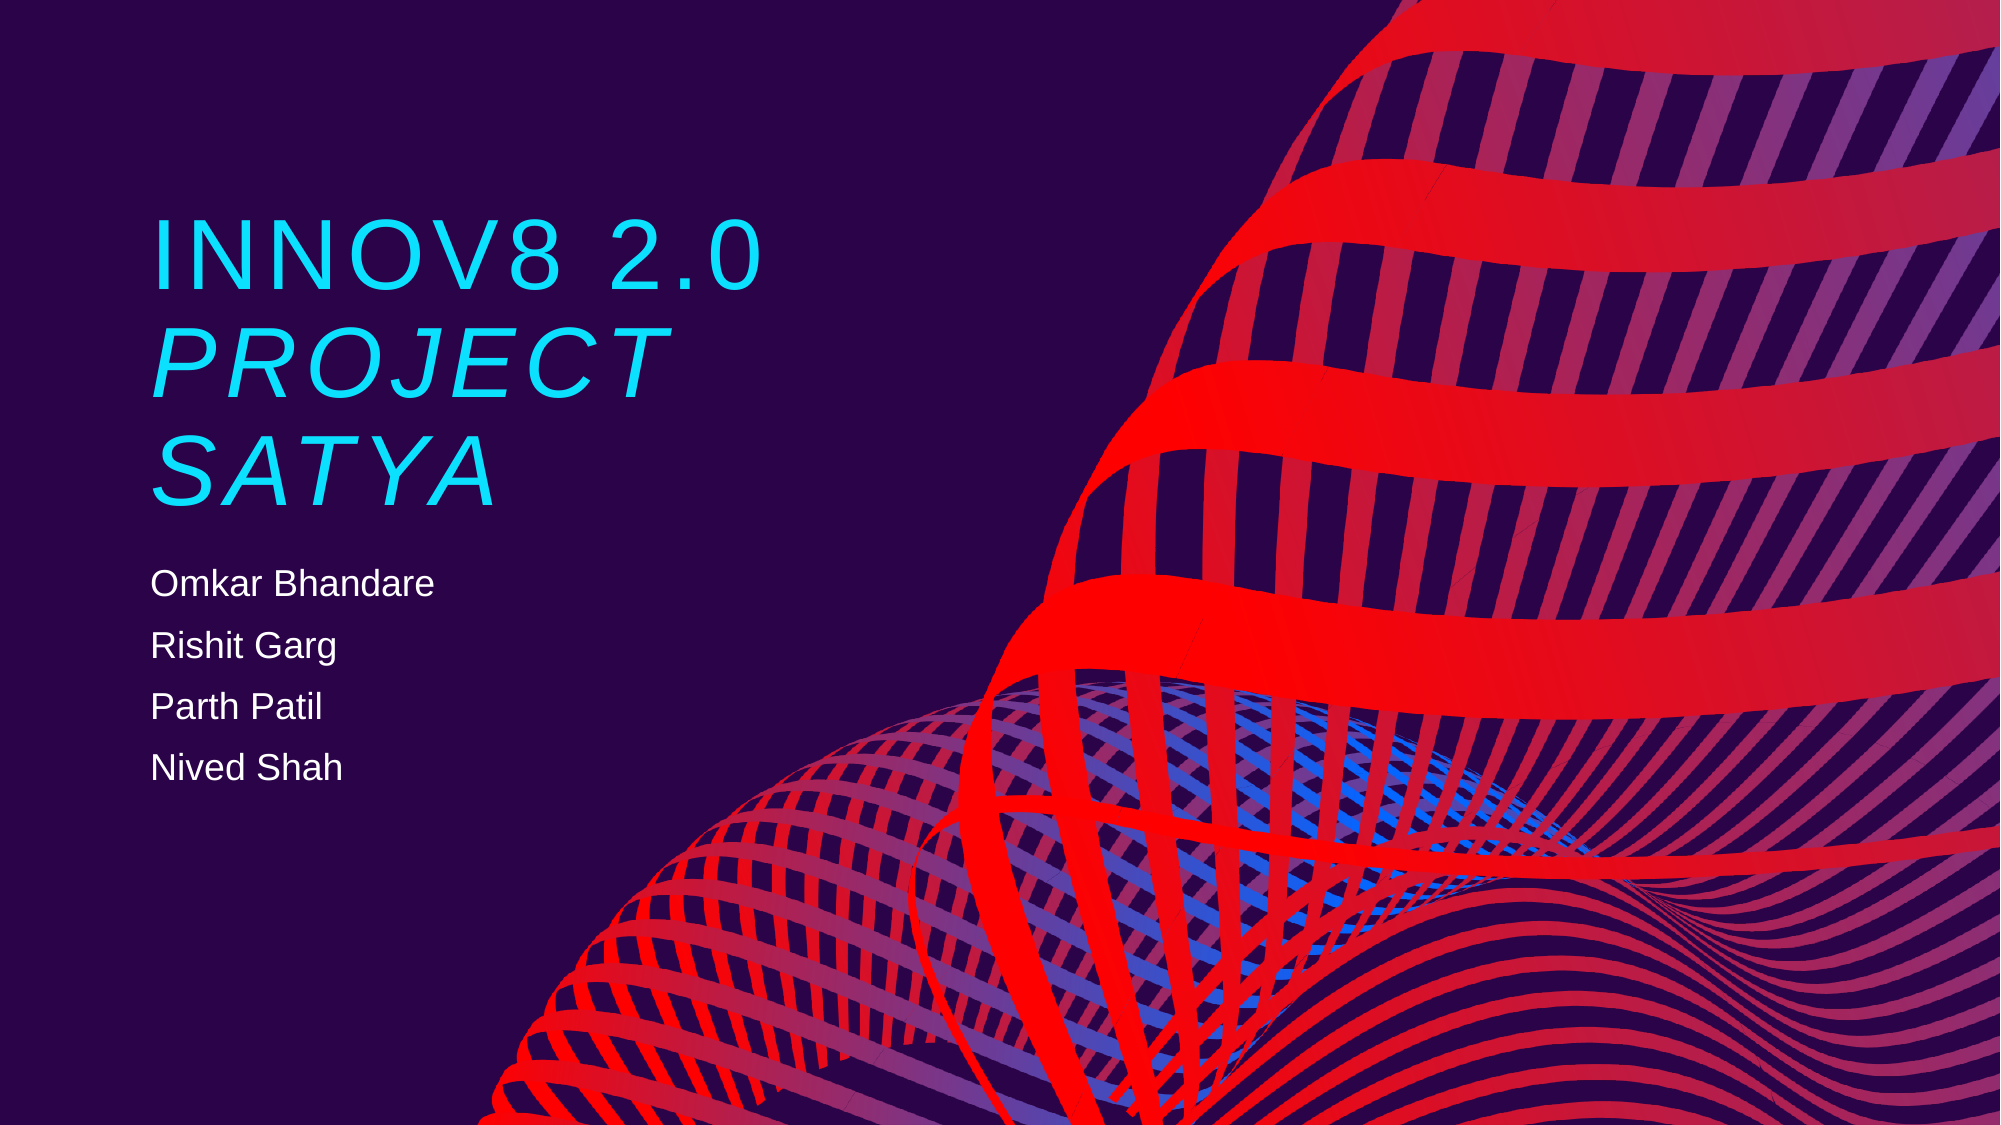

# Innov8 2.0 Project satya
Omkar Bhandare
​​Rishit Garg
Parth Patil
Nived Shah